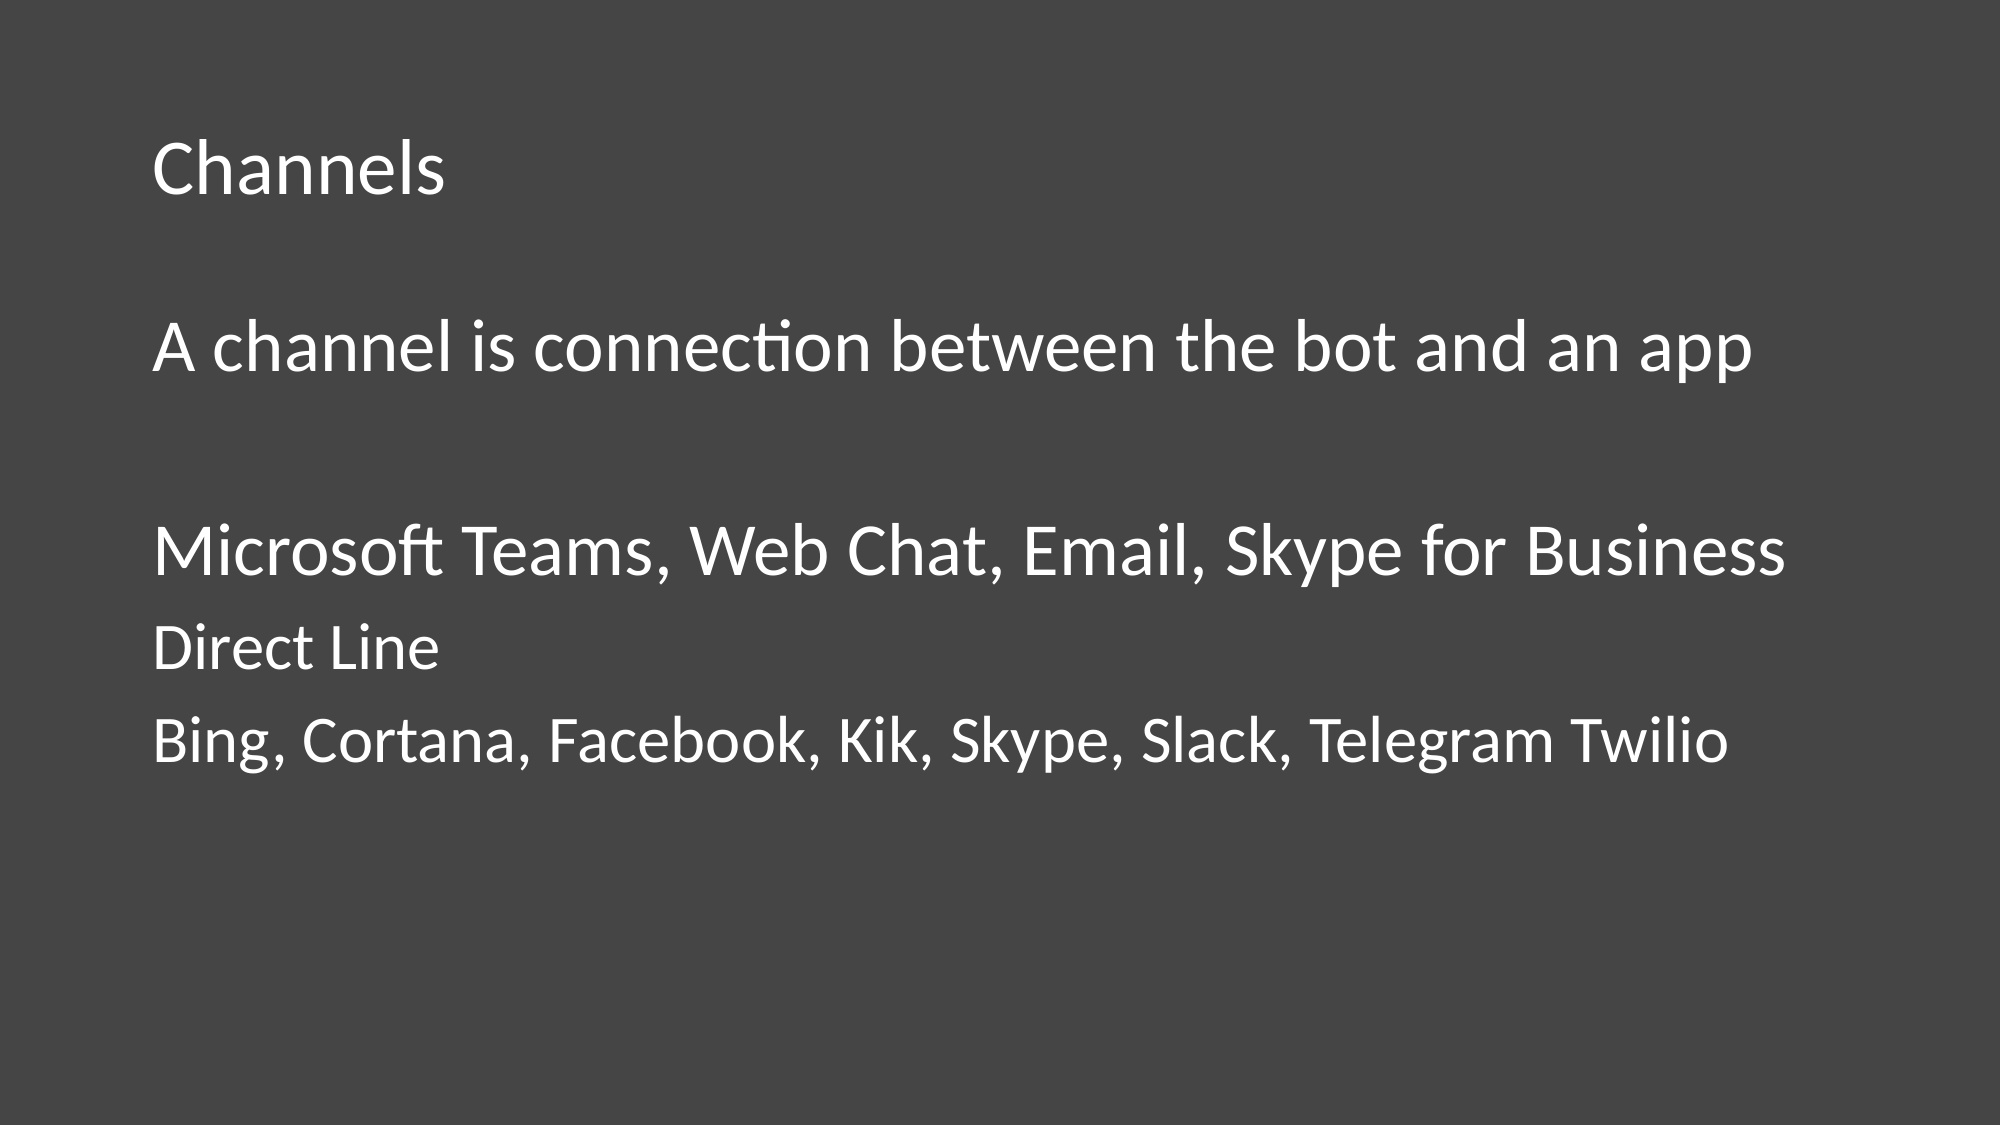

# Channels
A channel is connection between the bot and an app

Microsoft Teams, Web Chat, Email, Skype for Business
Direct Line
Bing, Cortana, Facebook, Kik, Skype, Slack, Telegram Twilio